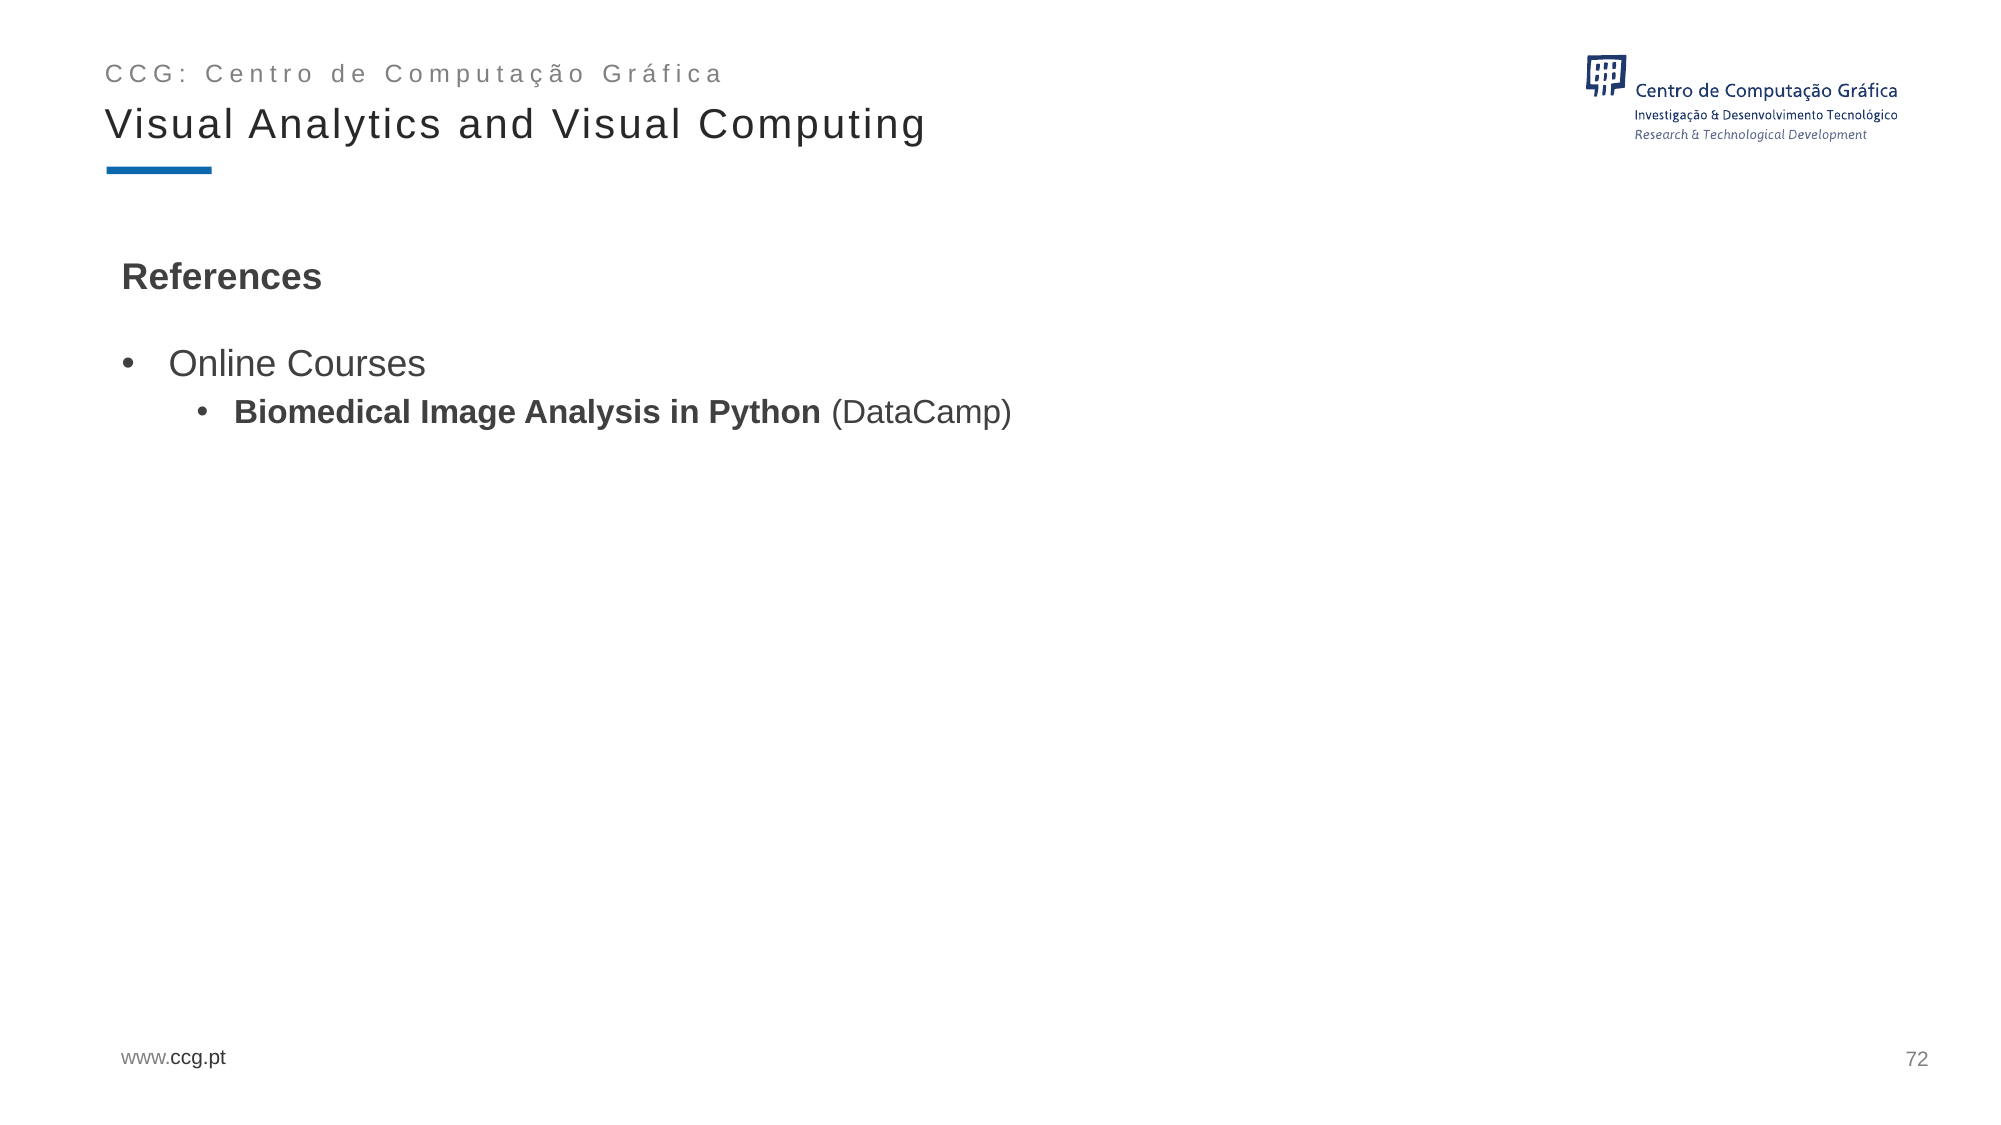

Visual Analytics and Visual Computing
# References
Online Courses
Biomedical Image Analysis in Python (DataCamp)

72